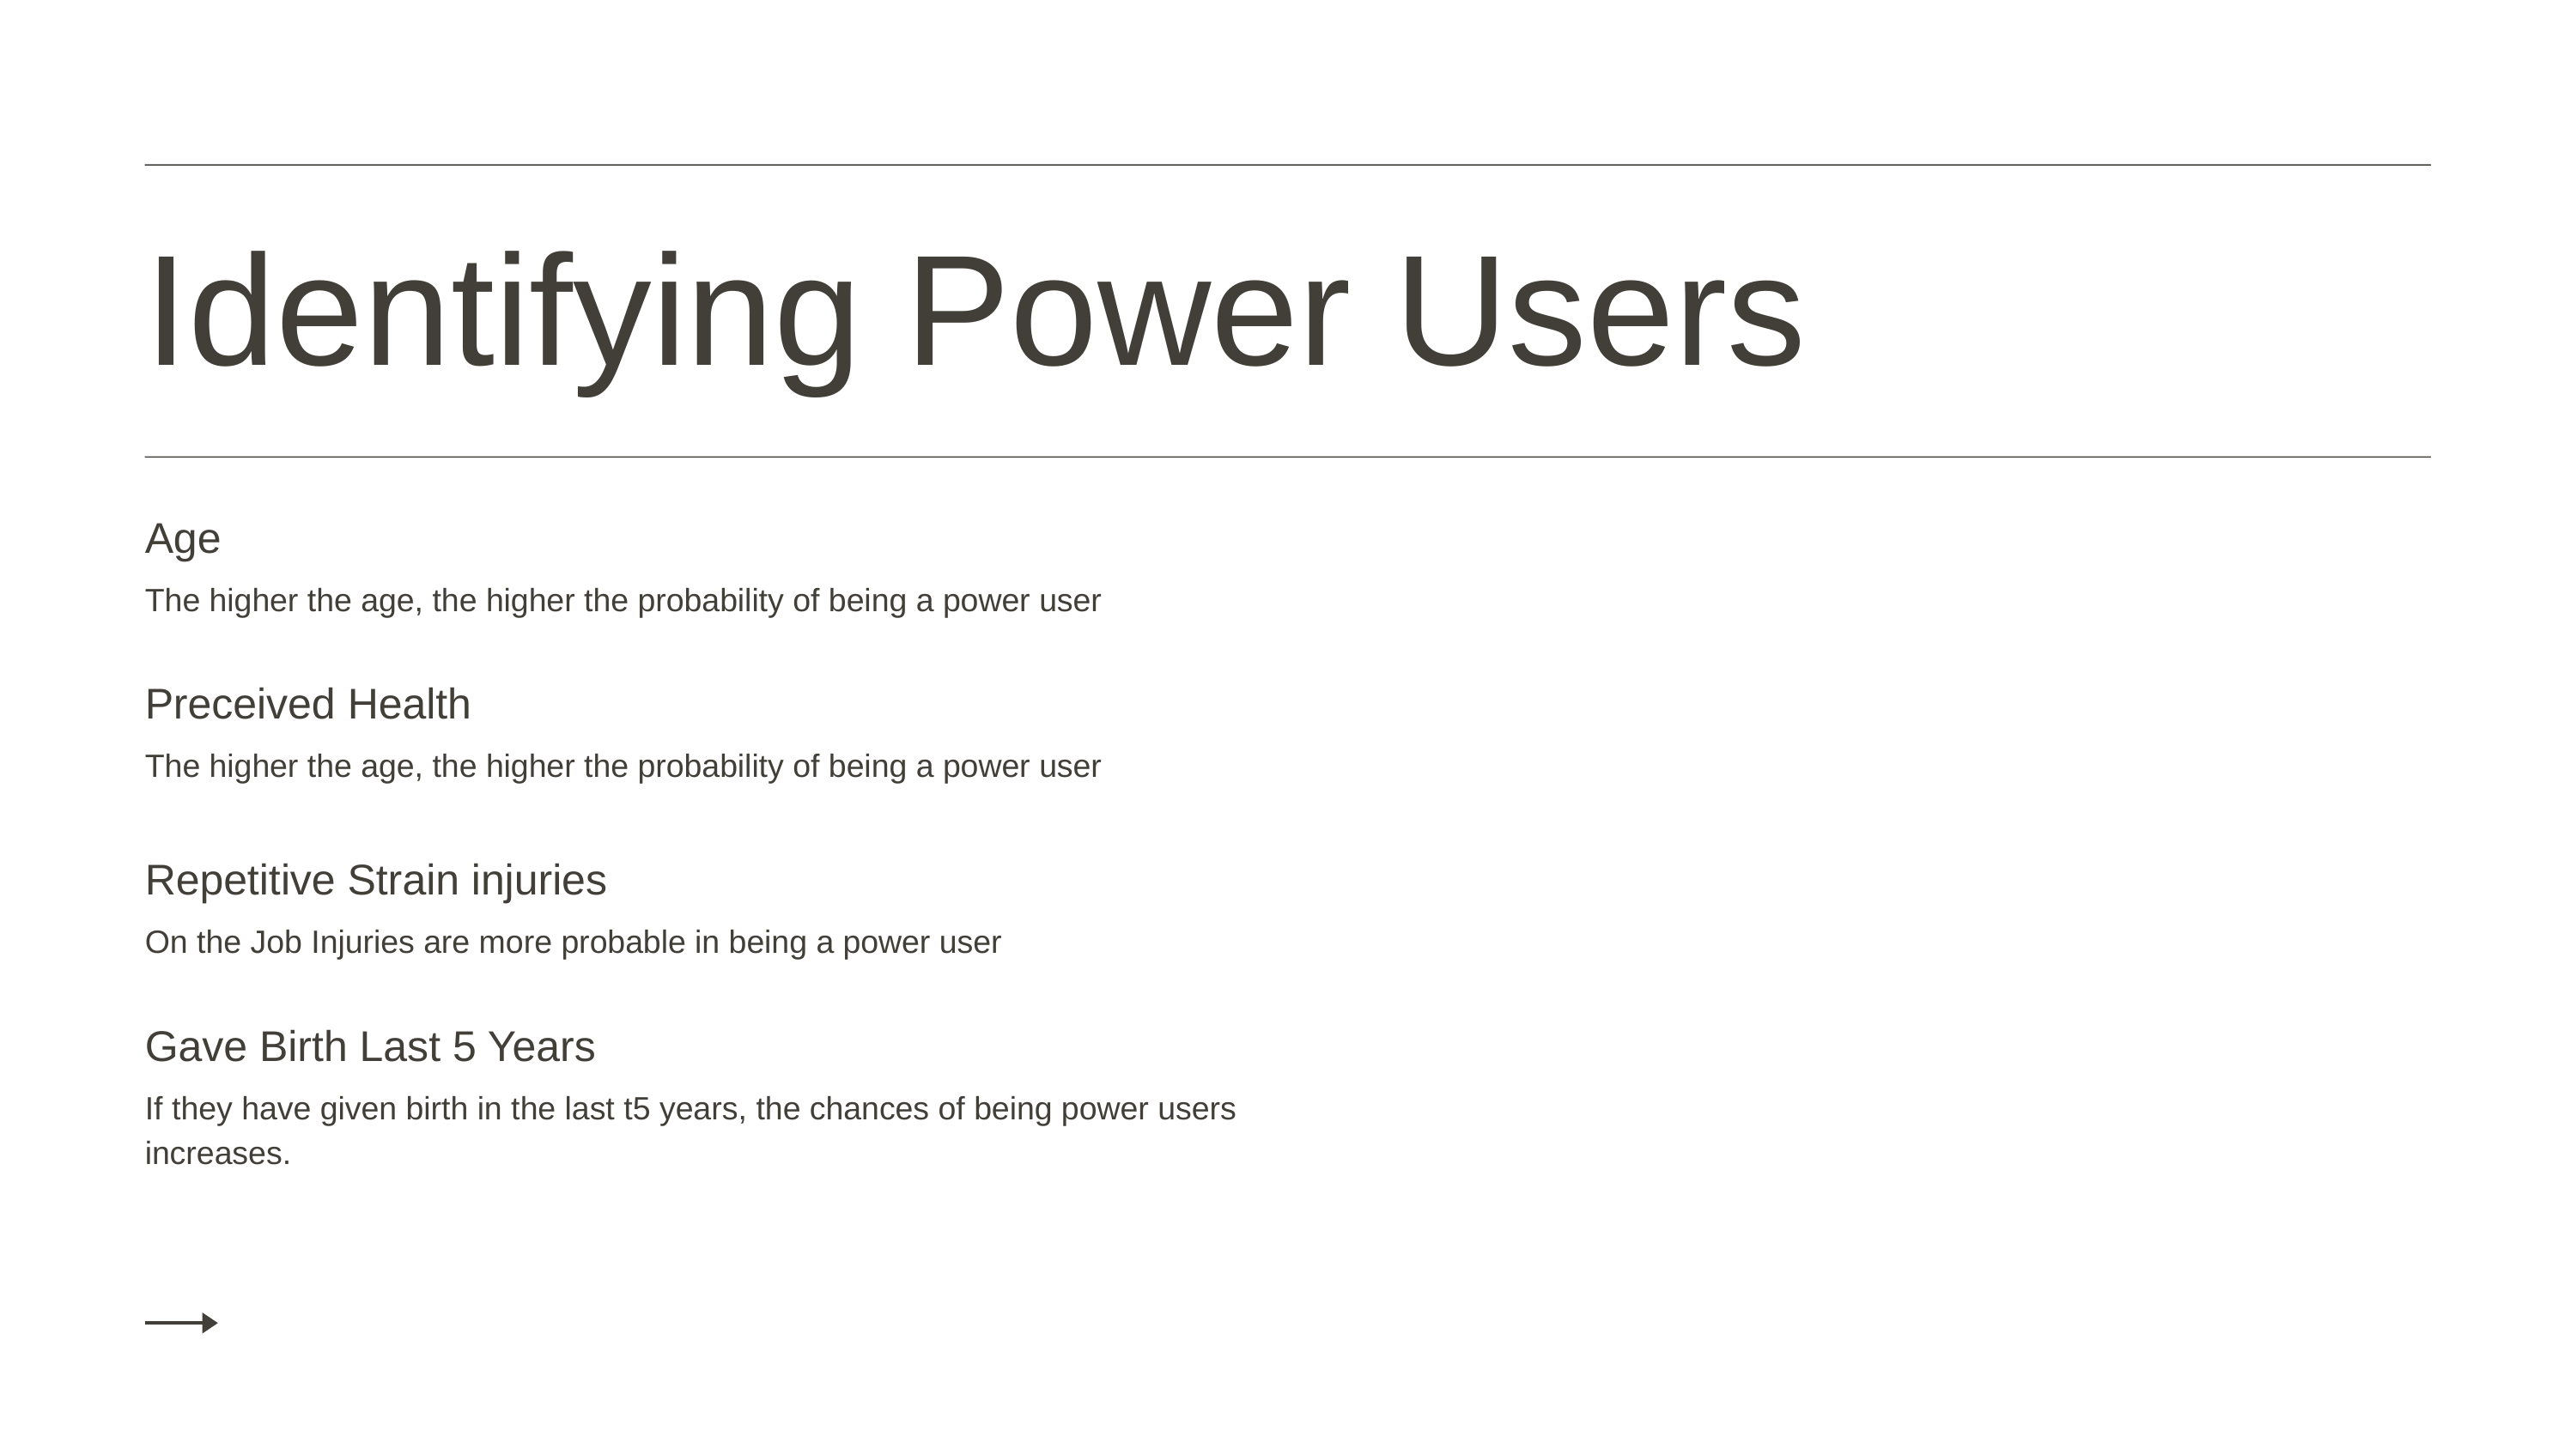

Identifying Power Users
Age
The higher the age, the higher the probability of being a power user
Preceived Health
The higher the age, the higher the probability of being a power user
Repetitive Strain injuries
On the Job Injuries are more probable in being a power user
Gave Birth Last 5 Years
If they have given birth in the last t5 years, the chances of being power users increases.